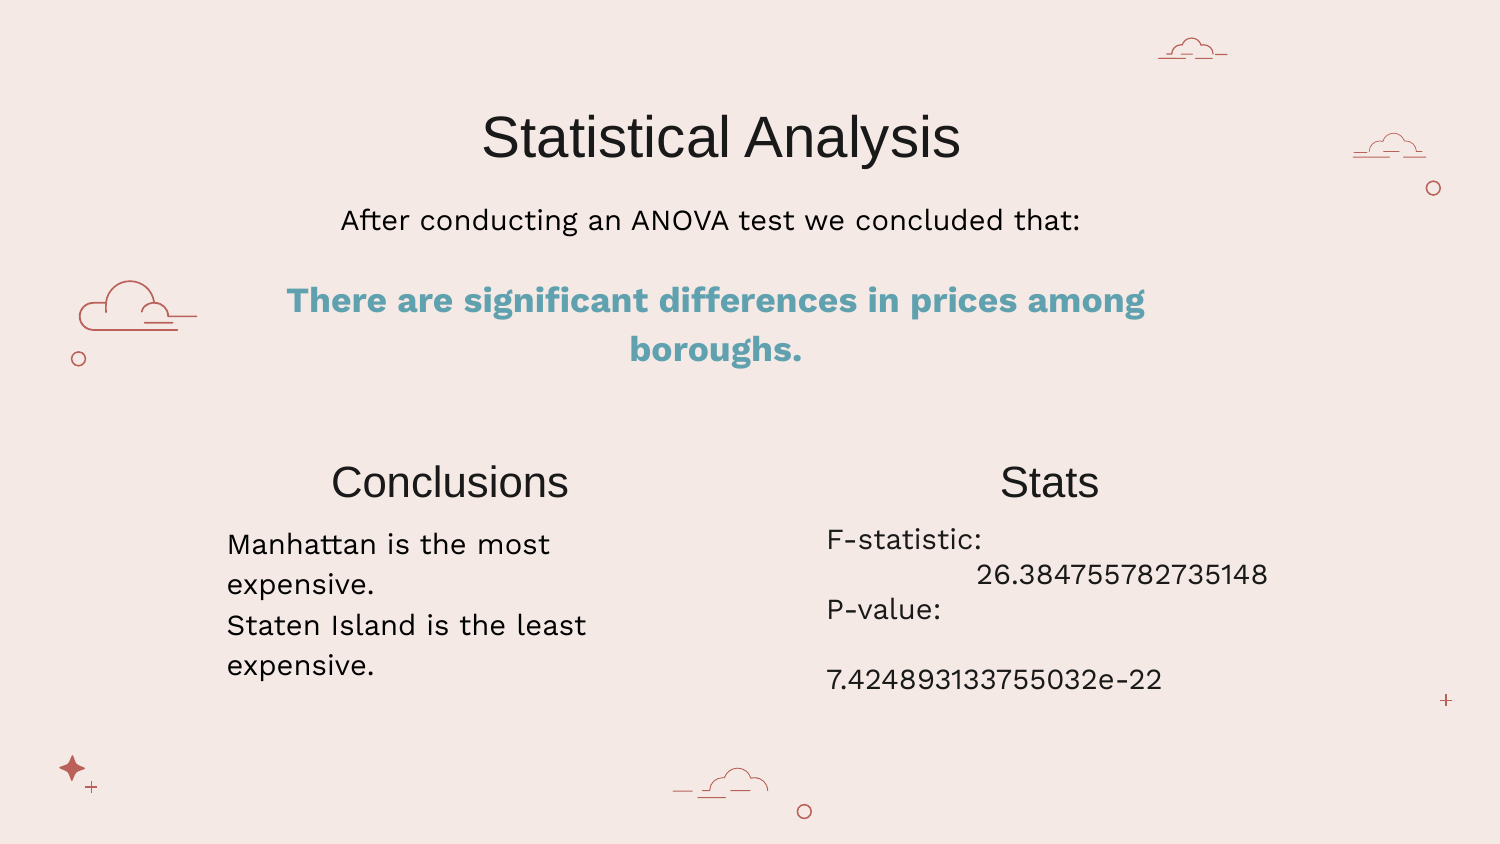

# Statistical Analysis
After conducting an ANOVA test we concluded that:

There are significant differences in prices among boroughs.
Conclusions
Stats
Manhattan is the most expensive.
Staten Island is the least expensive.
F-statistic:
	26.384755782735148
P-value:
	7.424893133755032e-22